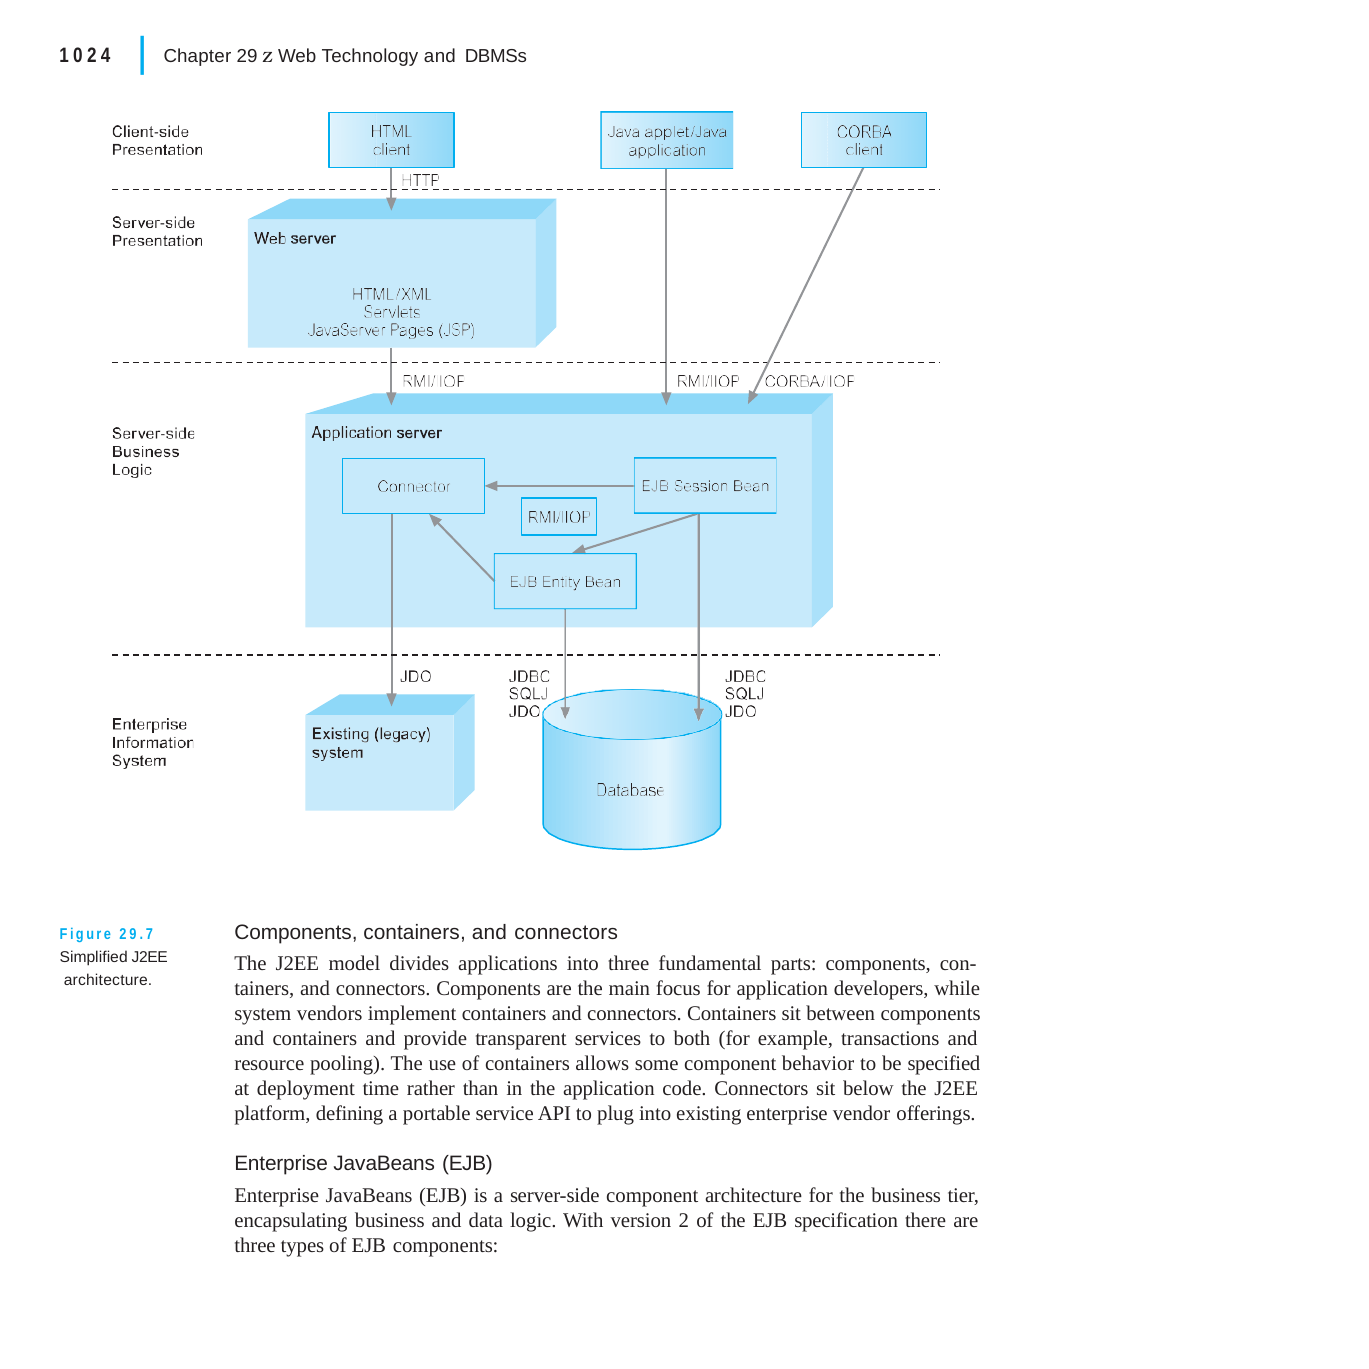

|
1024
Chapter 29 z Web Technology and DBMSs

Components, containers, and connectors
The J2EE model divides applications into three fundamental parts: components, con-  tainers, and connectors. Components are the main focus for application developers, while  system vendors implement containers and connectors. Containers sit between components  and containers and provide transparent services to both (for example, transactions and  resource pooling). The use of containers allows some component behavior to be specified  at deployment time rather than in the application code. Connectors sit below the J2EE  platform, defining a portable service API to plug into existing enterprise vendor offerings.
Figure 29.7  Simplified J2EE  architecture.
Enterprise JavaBeans (EJB)
Enterprise JavaBeans (EJB) is a server-side component architecture for the business tier,  encapsulating business and data logic. With version 2 of the EJB specification there are  three types of EJB components: